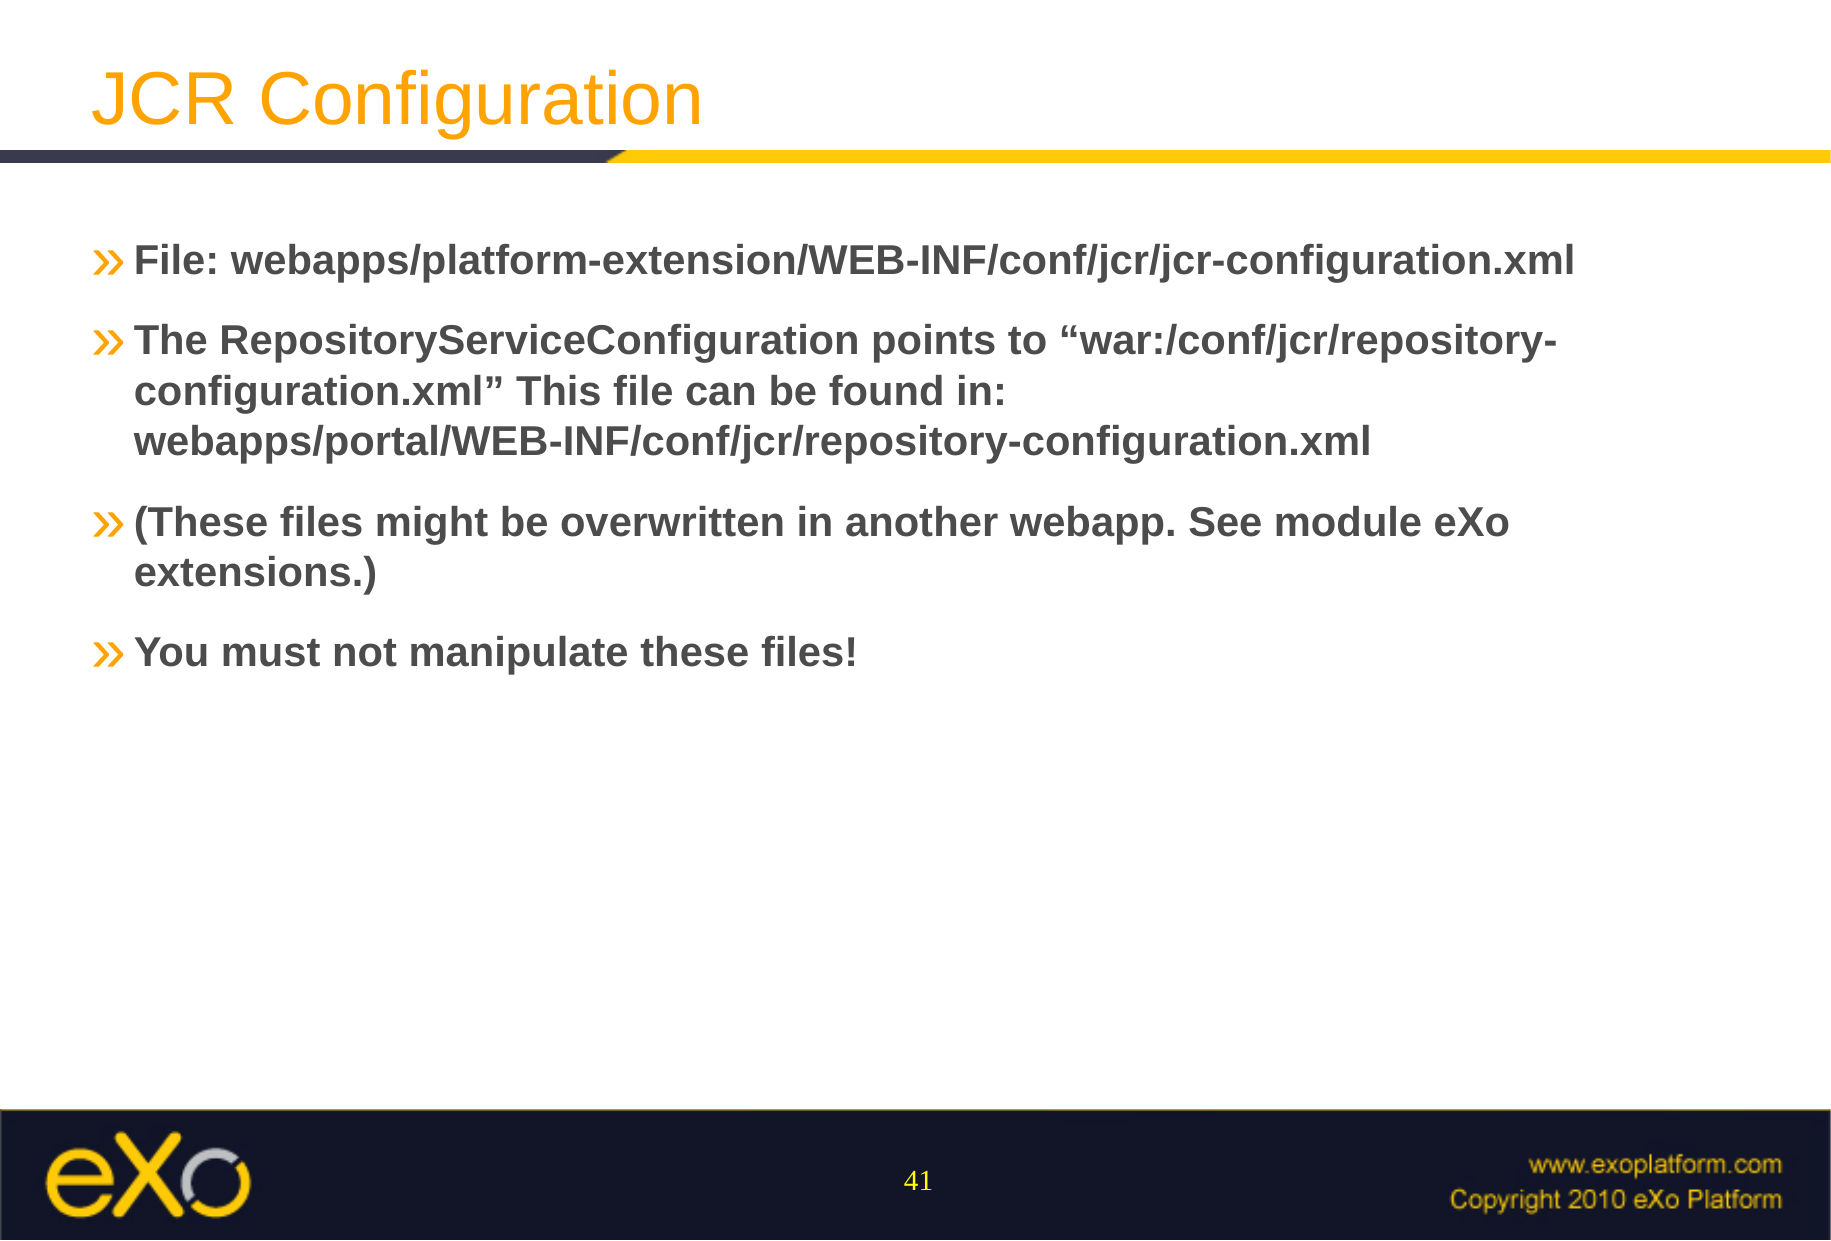

JCR Configuration
File: webapps/platform-extension/WEB-INF/conf/jcr/jcr-configuration.xml
The RepositoryServiceConfiguration points to “war:/conf/jcr/repository-configuration.xml” This file can be found in: webapps/portal/WEB-INF/conf/jcr/repository-configuration.xml
(These files might be overwritten in another webapp. See module eXo extensions.)
You must not manipulate these files!